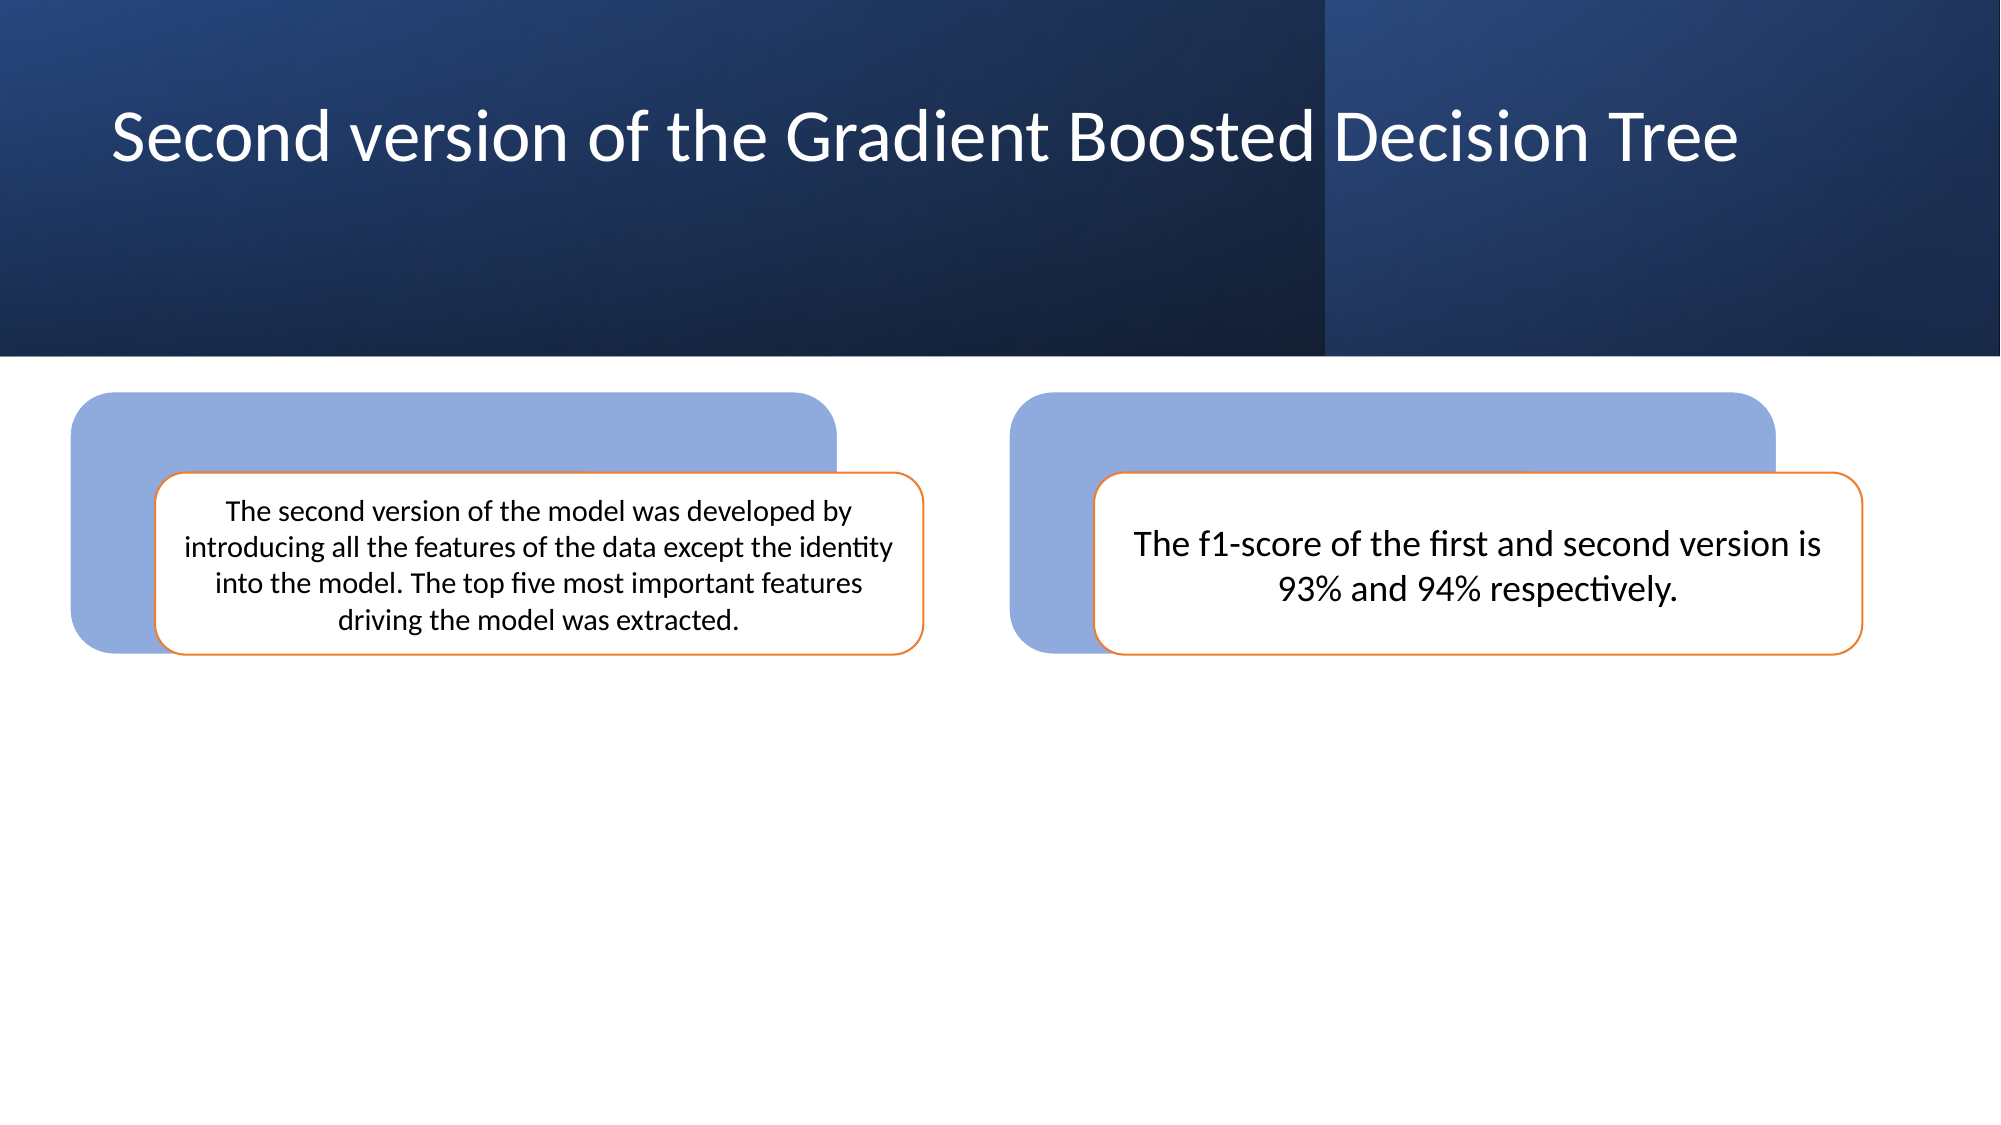

# Second version of the Gradient Boosted Decision Tree
The second version of the model was developed by introducing all the features of the data except the identity into the model. The top five most important features driving the model was extracted.
The f1-score of the first and second version is 93% and 94% respectively.